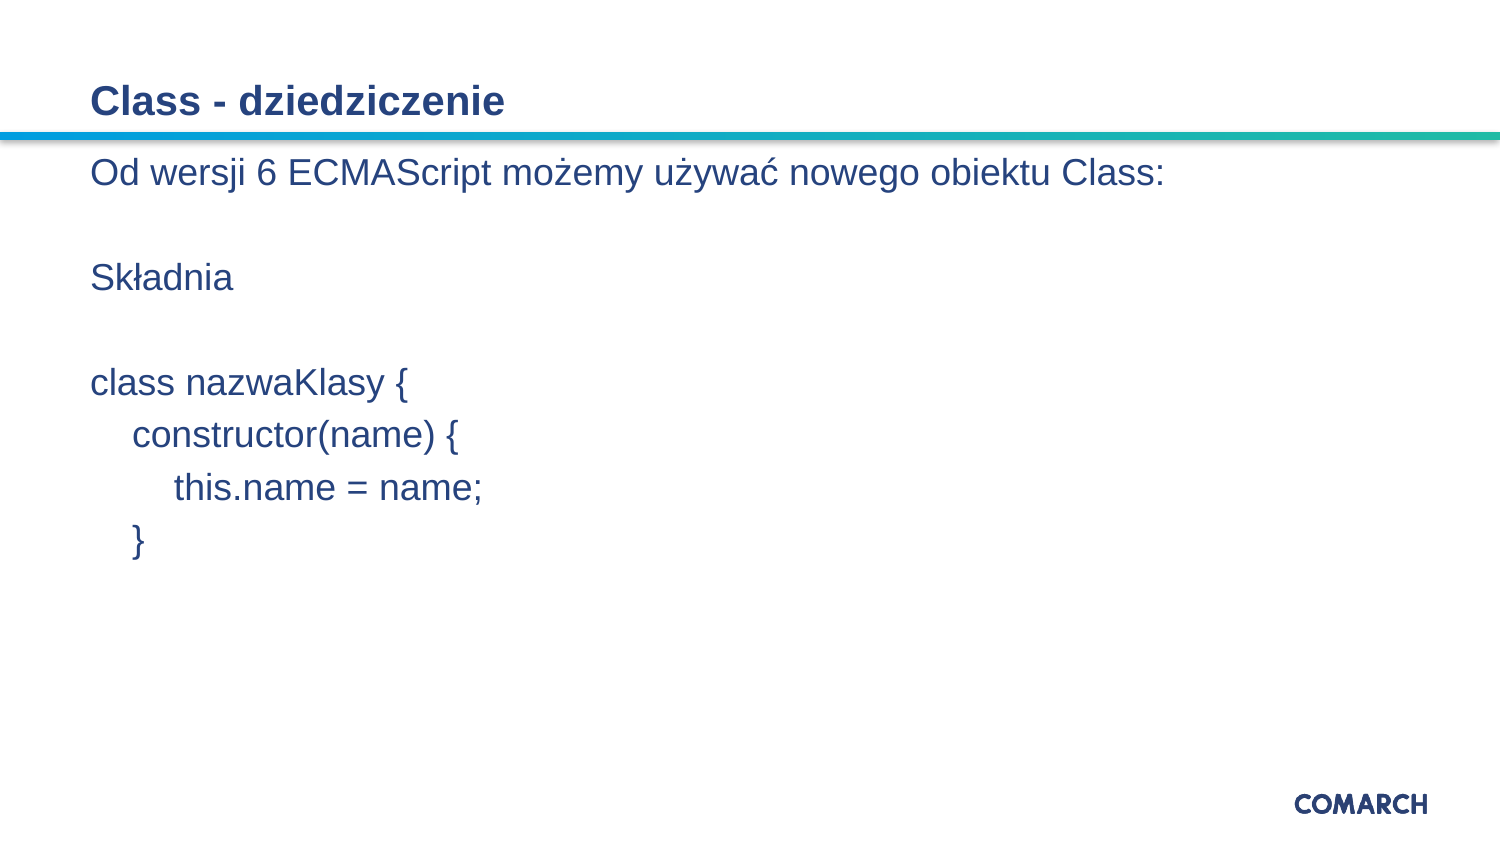

# Class - dziedziczenie
Od wersji 6 ECMAScript możemy używać nowego obiektu Class:

Składnia

class nazwaKlasy {
    constructor(name) {
        this.name = name;
    }